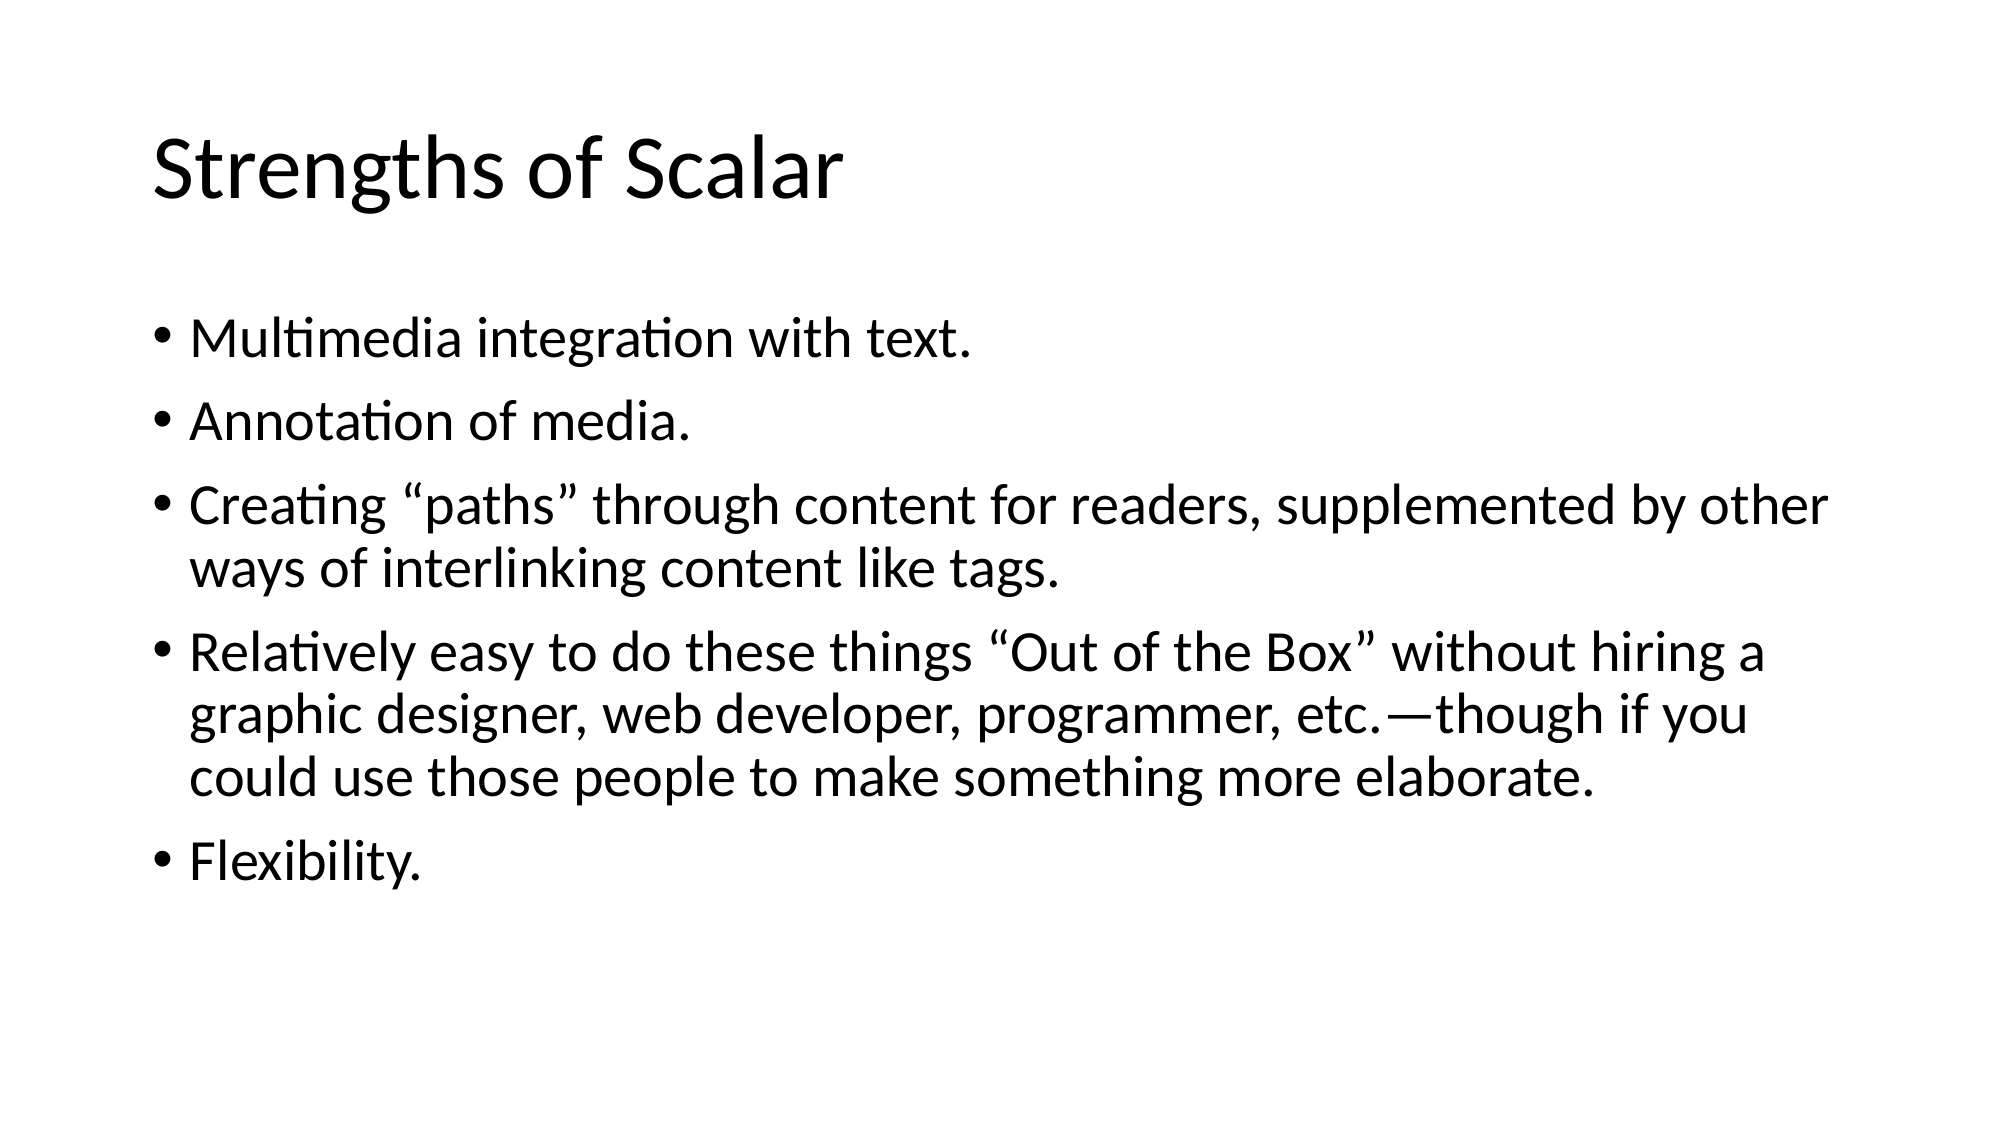

# Strengths of Scalar
Multimedia integration with text.
Annotation of media.
Creating “paths” through content for readers, supplemented by other ways of interlinking content like tags.
Relatively easy to do these things “Out of the Box” without hiring a graphic designer, web developer, programmer, etc.—though if you could use those people to make something more elaborate.
Flexibility.